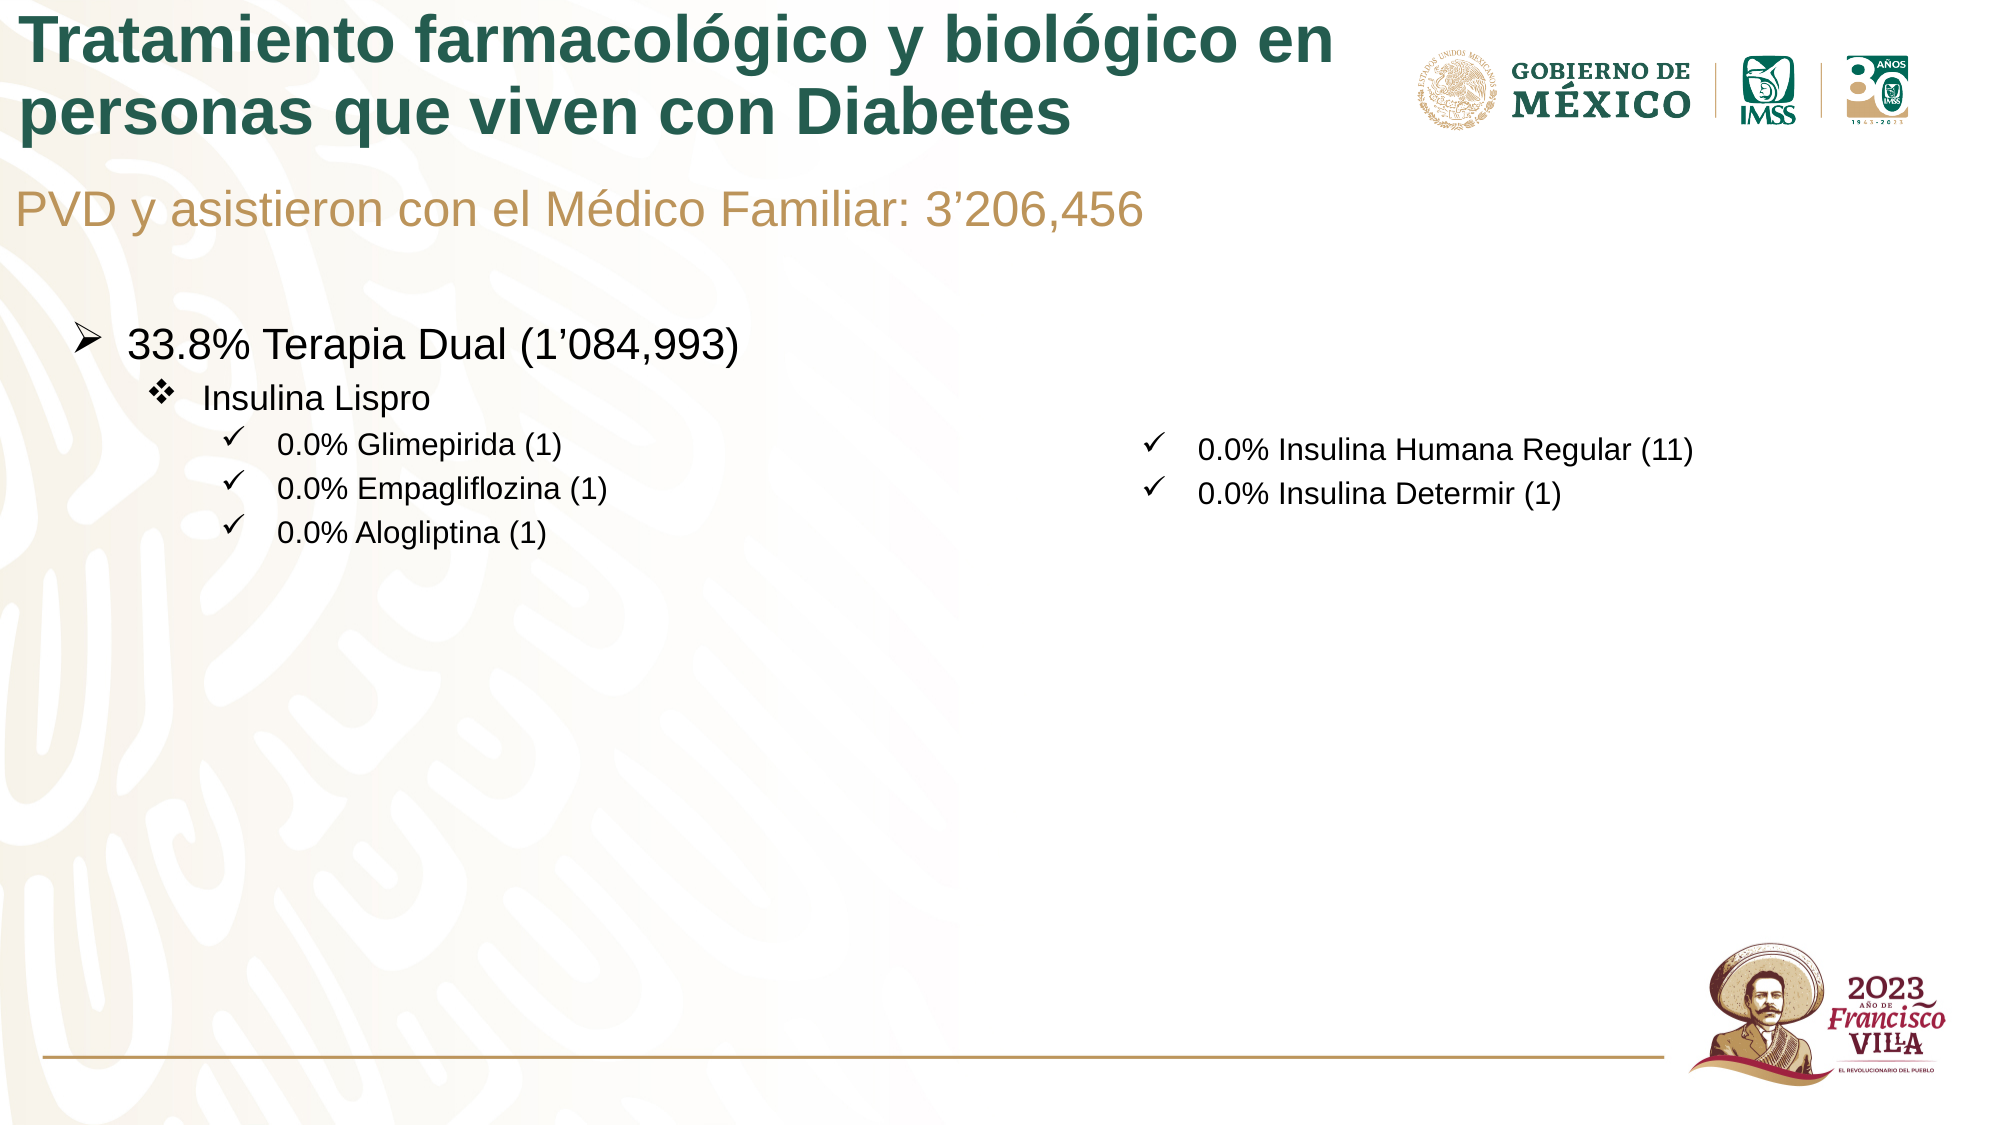

# Tratamiento farmacológico y biológico en personas que viven con Diabetes
PVD y asistieron con el Médico Familiar: 3’206,456

33.8% Terapia Dual (1’084,993)
Insulina Lispro
0.0% Glimepirida (1)
0.0% Empagliflozina (1)
0.0% Alogliptina (1)

0.0% Insulina Humana Regular (11)
0.0% Insulina Determir (1)